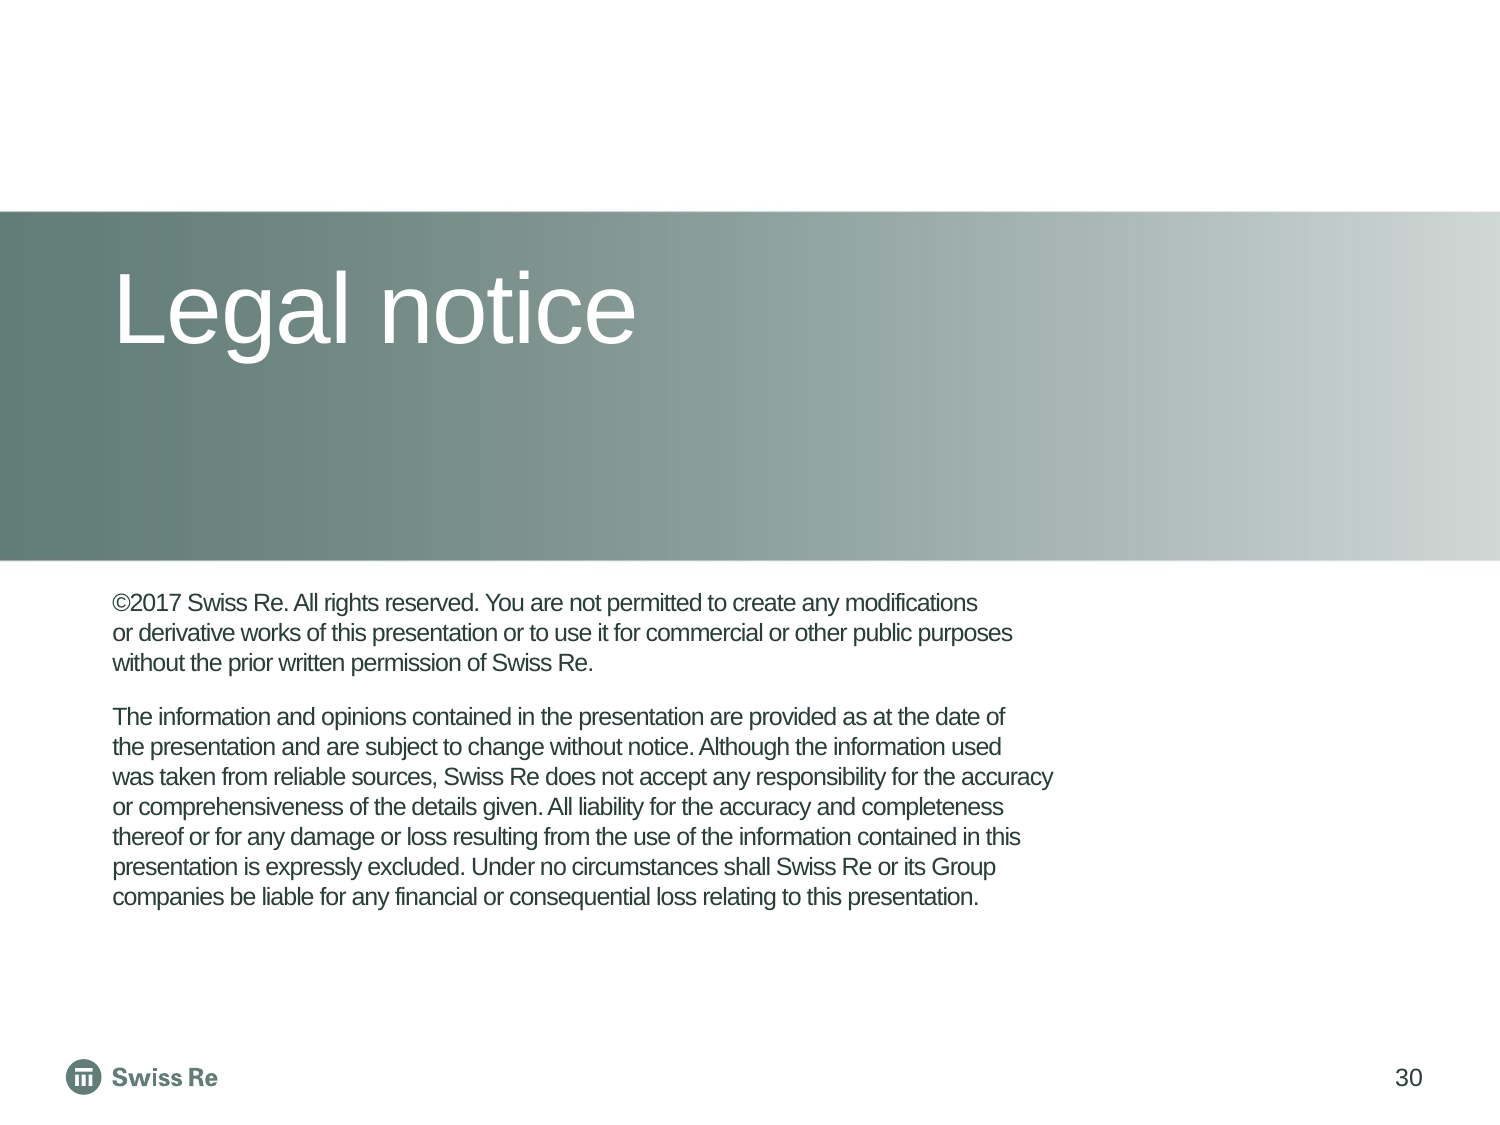

# Legal notice
©2017 Swiss Re. All rights reserved. You are not permitted to create any modifications
or derivative works of this presentation or to use it for commercial or other public purposes
without the prior written permission of Swiss Re.
The information and opinions contained in the presentation are provided as at the date of
the presentation and are subject to change without notice. Although the information used
was taken from reliable sources, Swiss Re does not accept any responsibility for the accuracy
or comprehensiveness of the details given. All liability for the accuracy and completeness
thereof or for any damage or loss resulting from the use of the information contained in this
presentation is expressly excluded. Under no circumstances shall Swiss Re or its Group
companies be liable for any financial or consequential loss relating to this presentation.
30